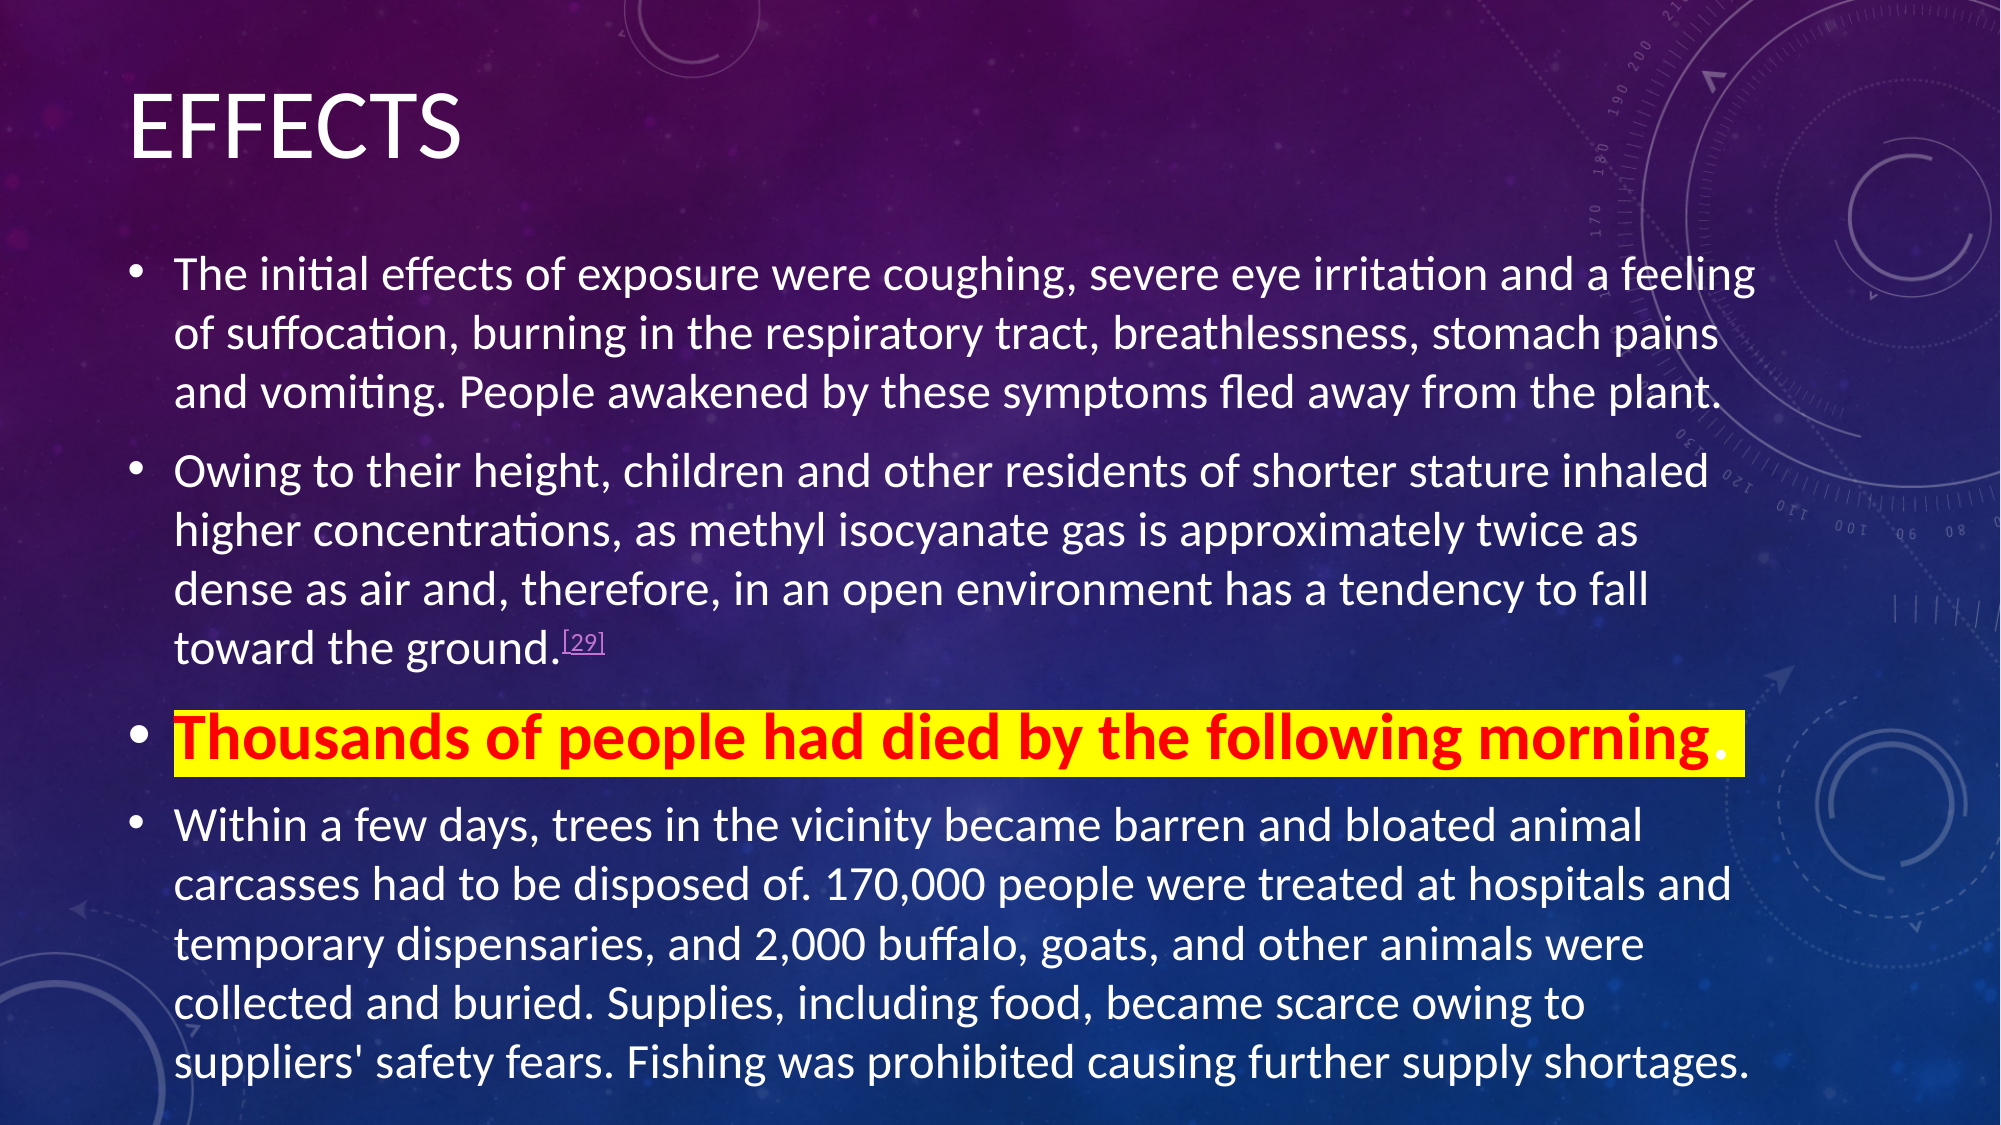

# EFFECTS
The initial effects of exposure were coughing, severe eye irritation and a feeling of suffocation, burning in the respiratory tract, breathlessness, stomach pains and vomiting. People awakened by these symptoms fled away from the plant.
Owing to their height, children and other residents of shorter stature inhaled higher concentrations, as methyl isocyanate gas is approximately twice as dense as air and, therefore, in an open environment has a tendency to fall toward the ground.[29]
Thousands of people had died by the following morning.
Within a few days, trees in the vicinity became barren and bloated animal carcasses had to be disposed of. 170,000 people were treated at hospitals and temporary dispensaries, and 2,000 buffalo, goats, and other animals were collected and buried. Supplies, including food, became scarce owing to suppliers' safety fears. Fishing was prohibited causing further supply shortages.